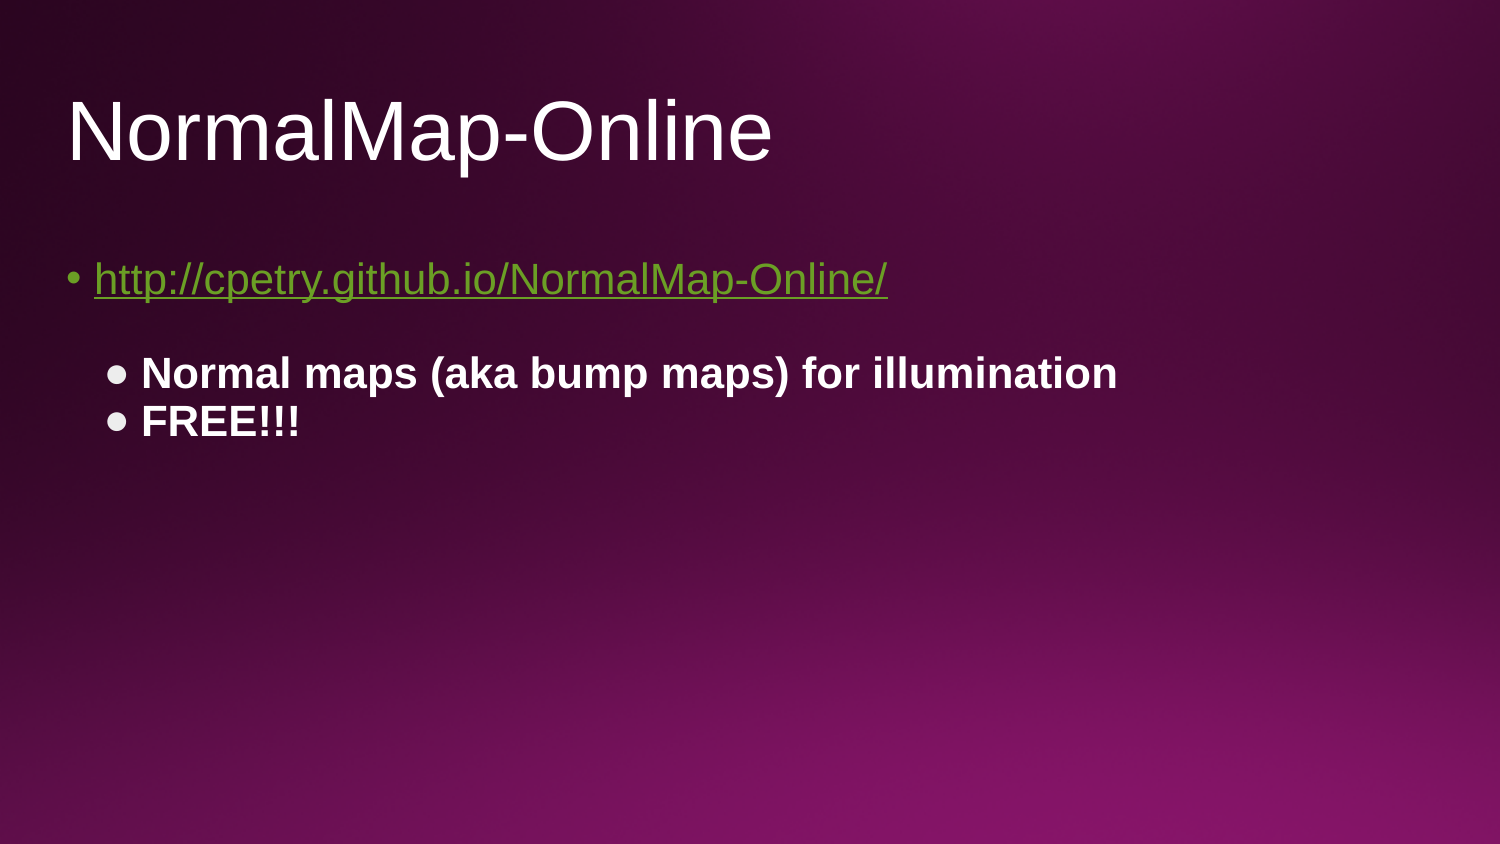

# NormalMap-Online

http://cpetry.github.io/NormalMap-Online/

Normal maps (aka bump maps) for illumination
FREE!!!